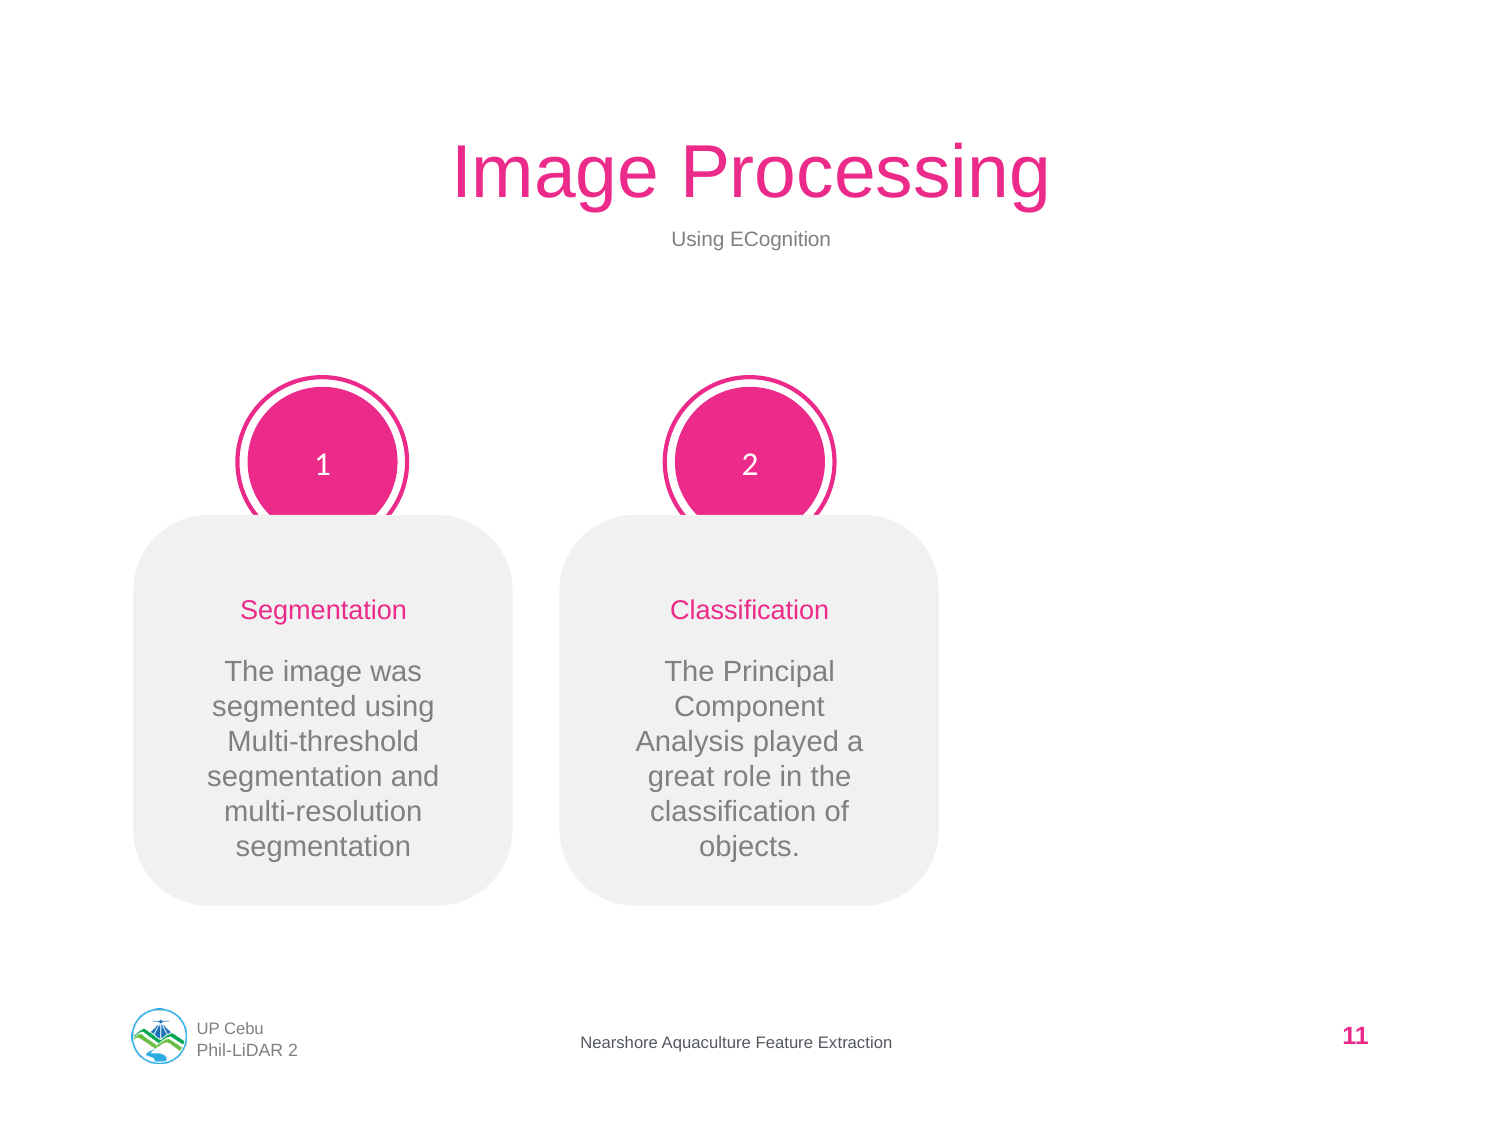

# Image Processing
Using ECognition

1

2

Classification
Segmentation
The Principal Component Analysis played a great role in the classification of objects.
The image was segmented using Multi-threshold segmentation and multi-resolution segmentation

11